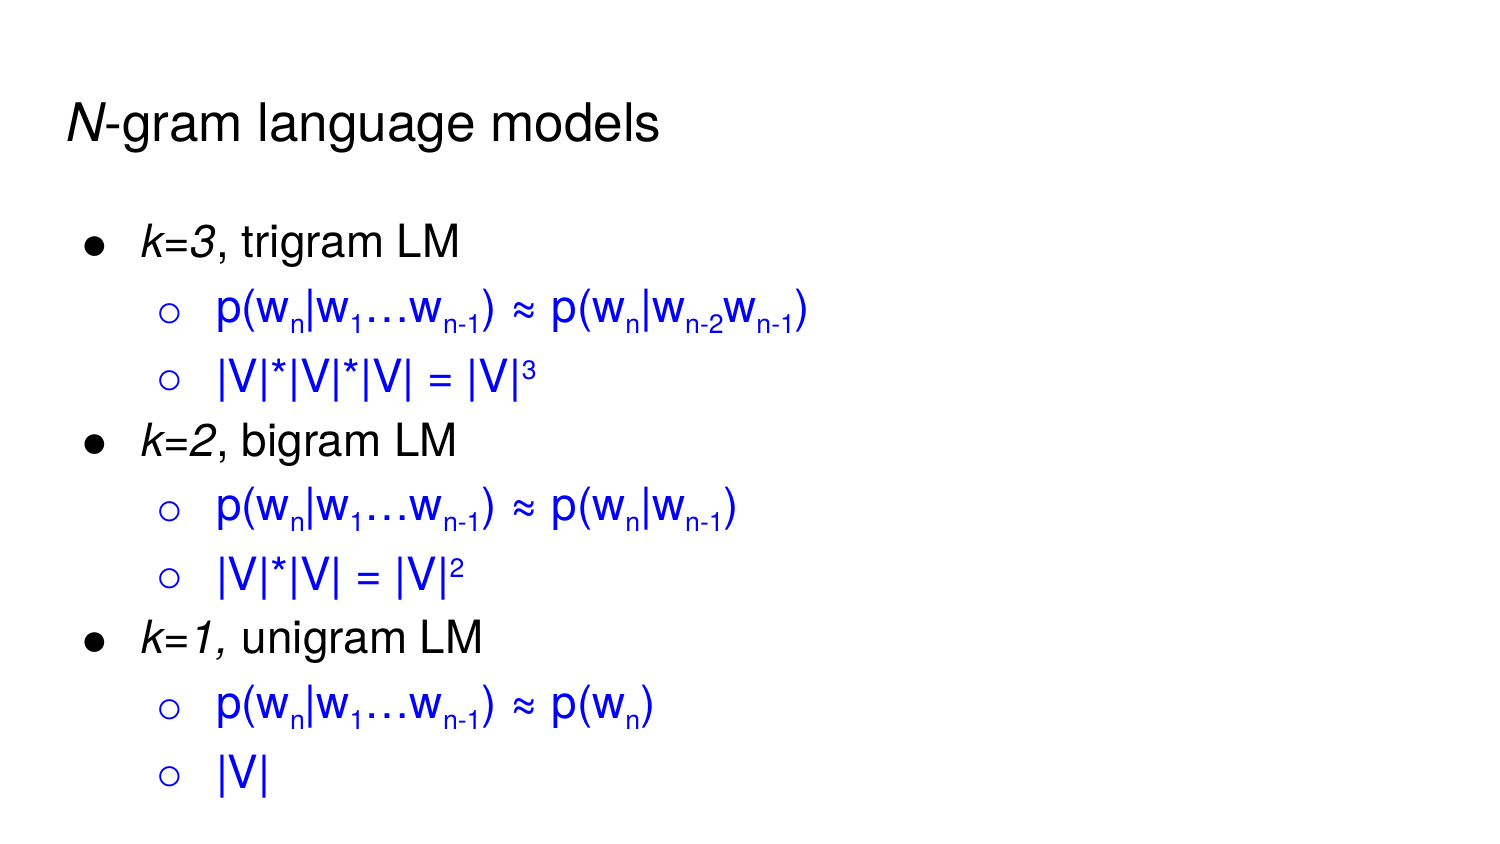

# N-gram language models
k=3, trigram LM
p(wn|w1…wn-1) ≈ p(wn|wn-2wn-1)
|V|*|V|*|V| = |V|3
k=2, bigram LM
p(wn|w1…wn-1) ≈ p(wn|wn-1)
|V|*|V| = |V|2
k=1, unigram LM
p(wn|w1…wn-1) ≈ p(wn)
|V|